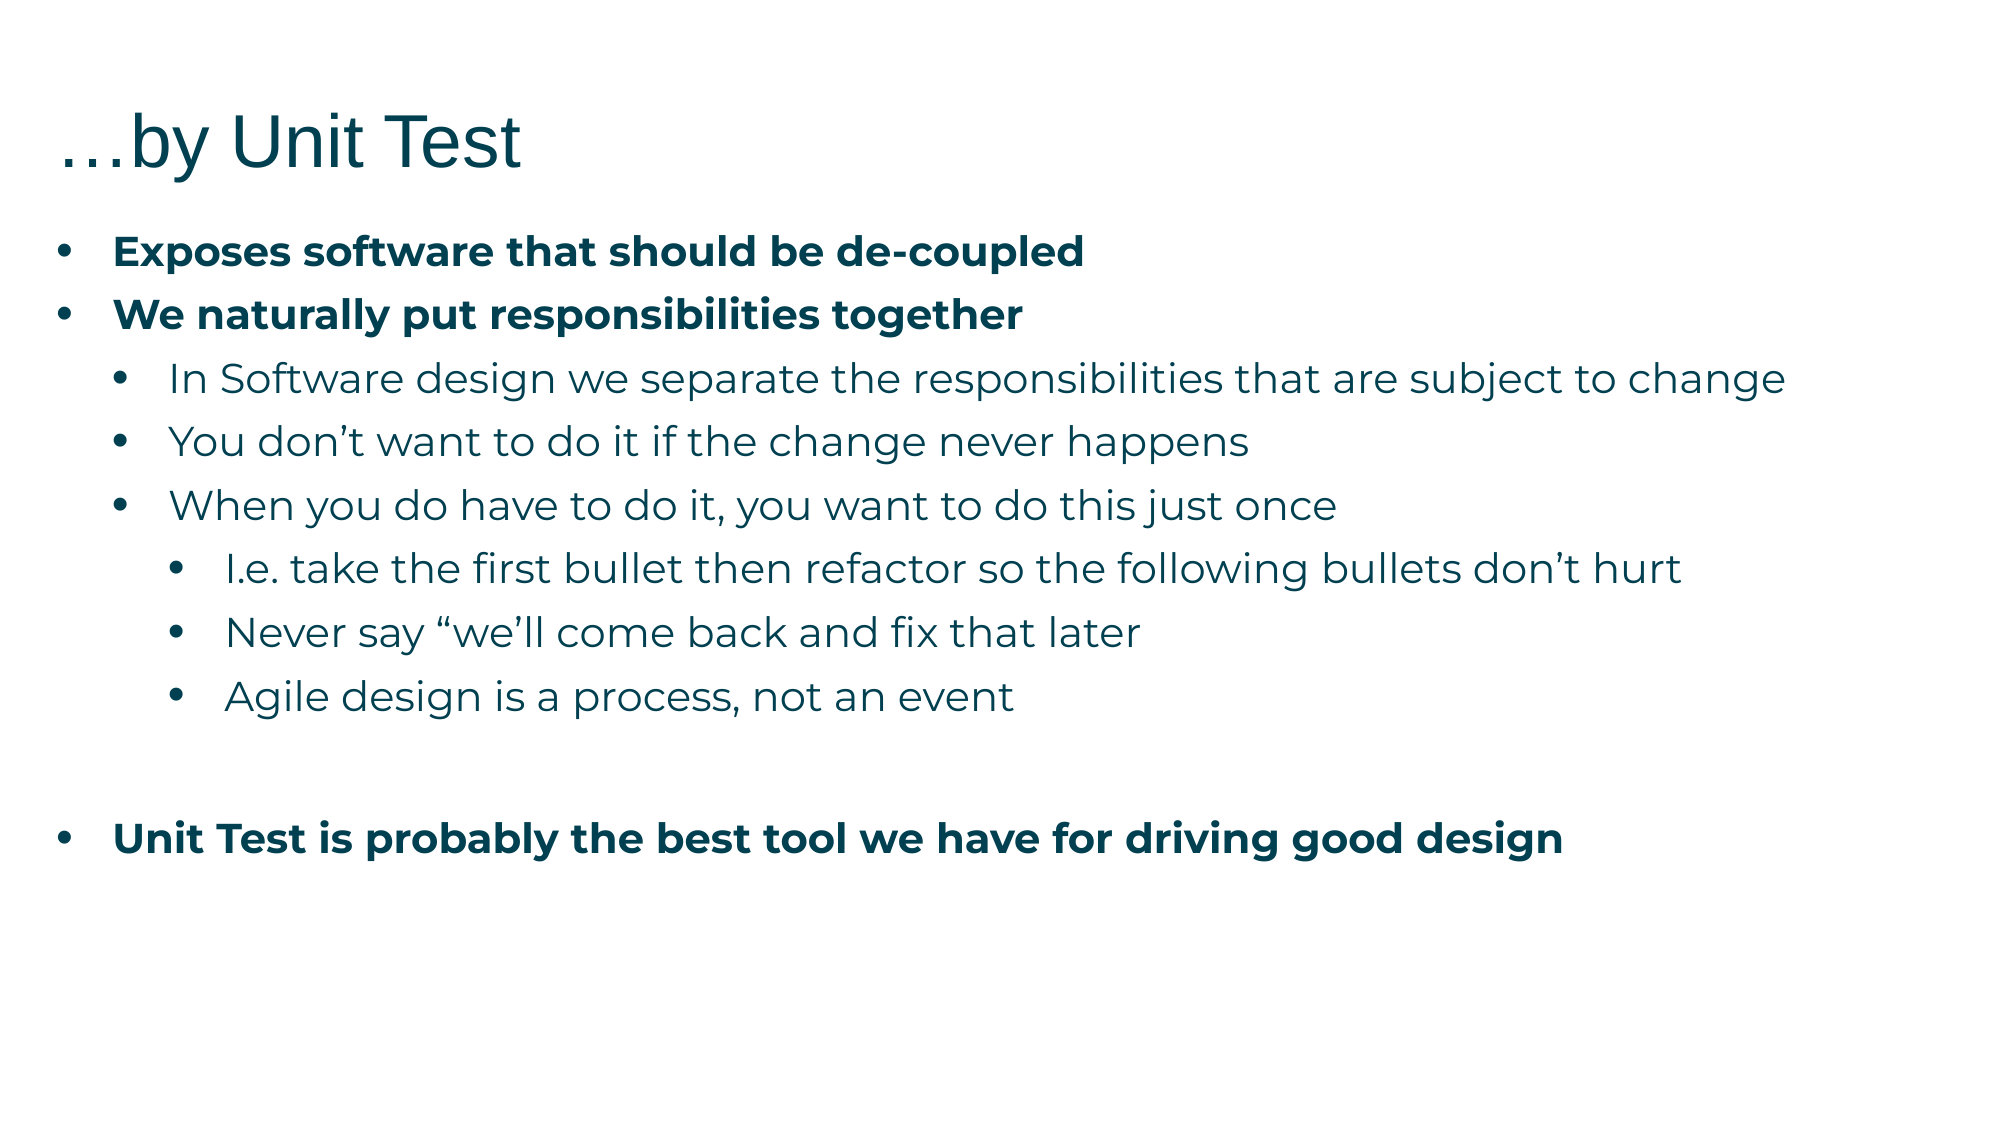

# …by Unit Test
Exposes software that should be de-coupled
We naturally put responsibilities together
In Software design we separate the responsibilities that are subject to change
You don’t want to do it if the change never happens
When you do have to do it, you want to do this just once
I.e. take the first bullet then refactor so the following bullets don’t hurt
Never say “we’ll come back and fix that later
Agile design is a process, not an event

Unit Test is probably the best tool we have for driving good design